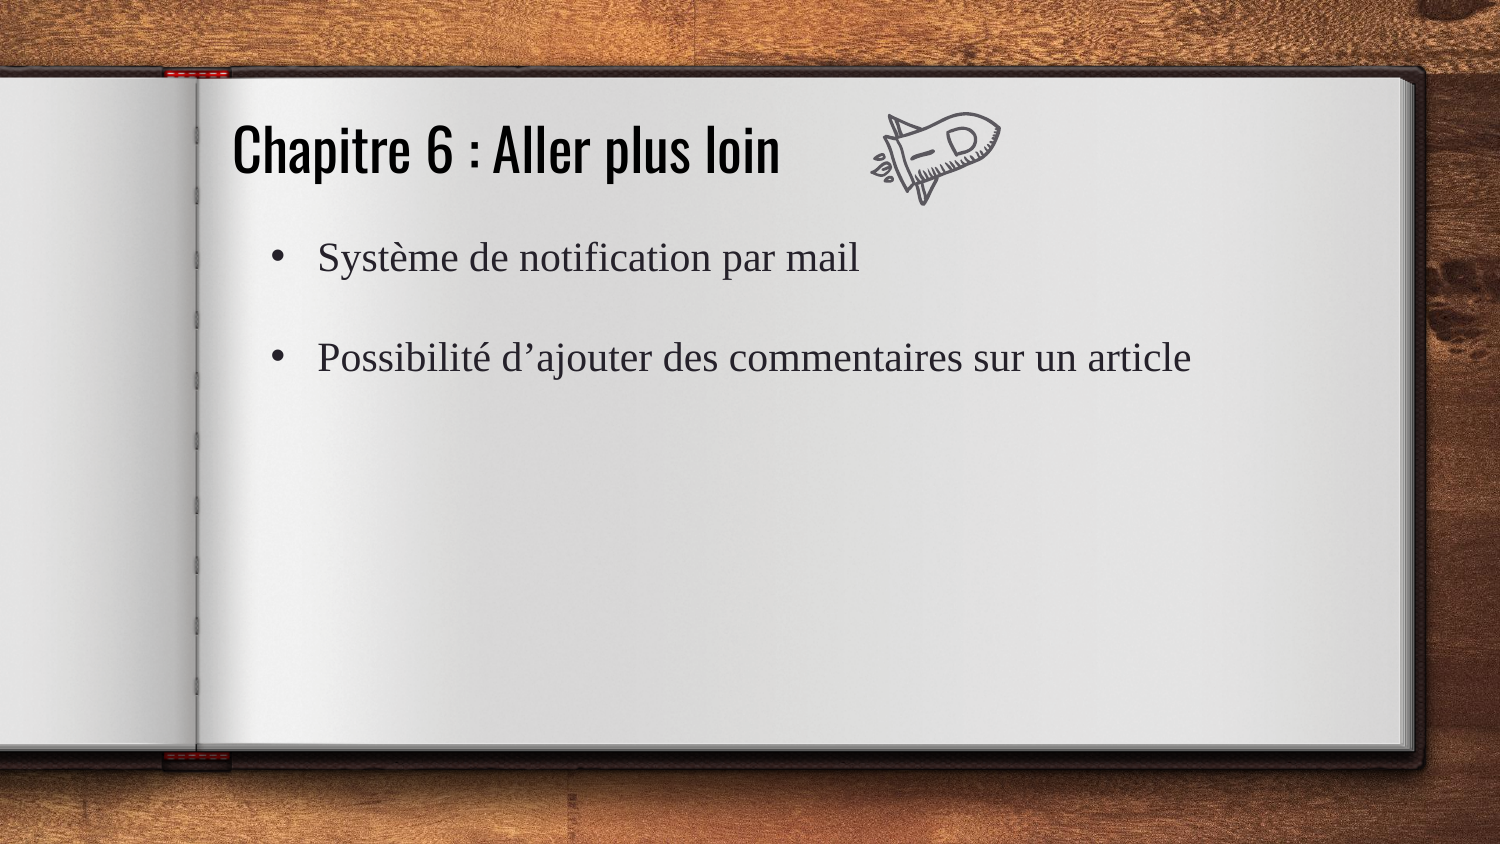

Chapitre 6 : Aller plus loin
Système de notification par mail

Possibilité d’ajouter des commentaires sur un article